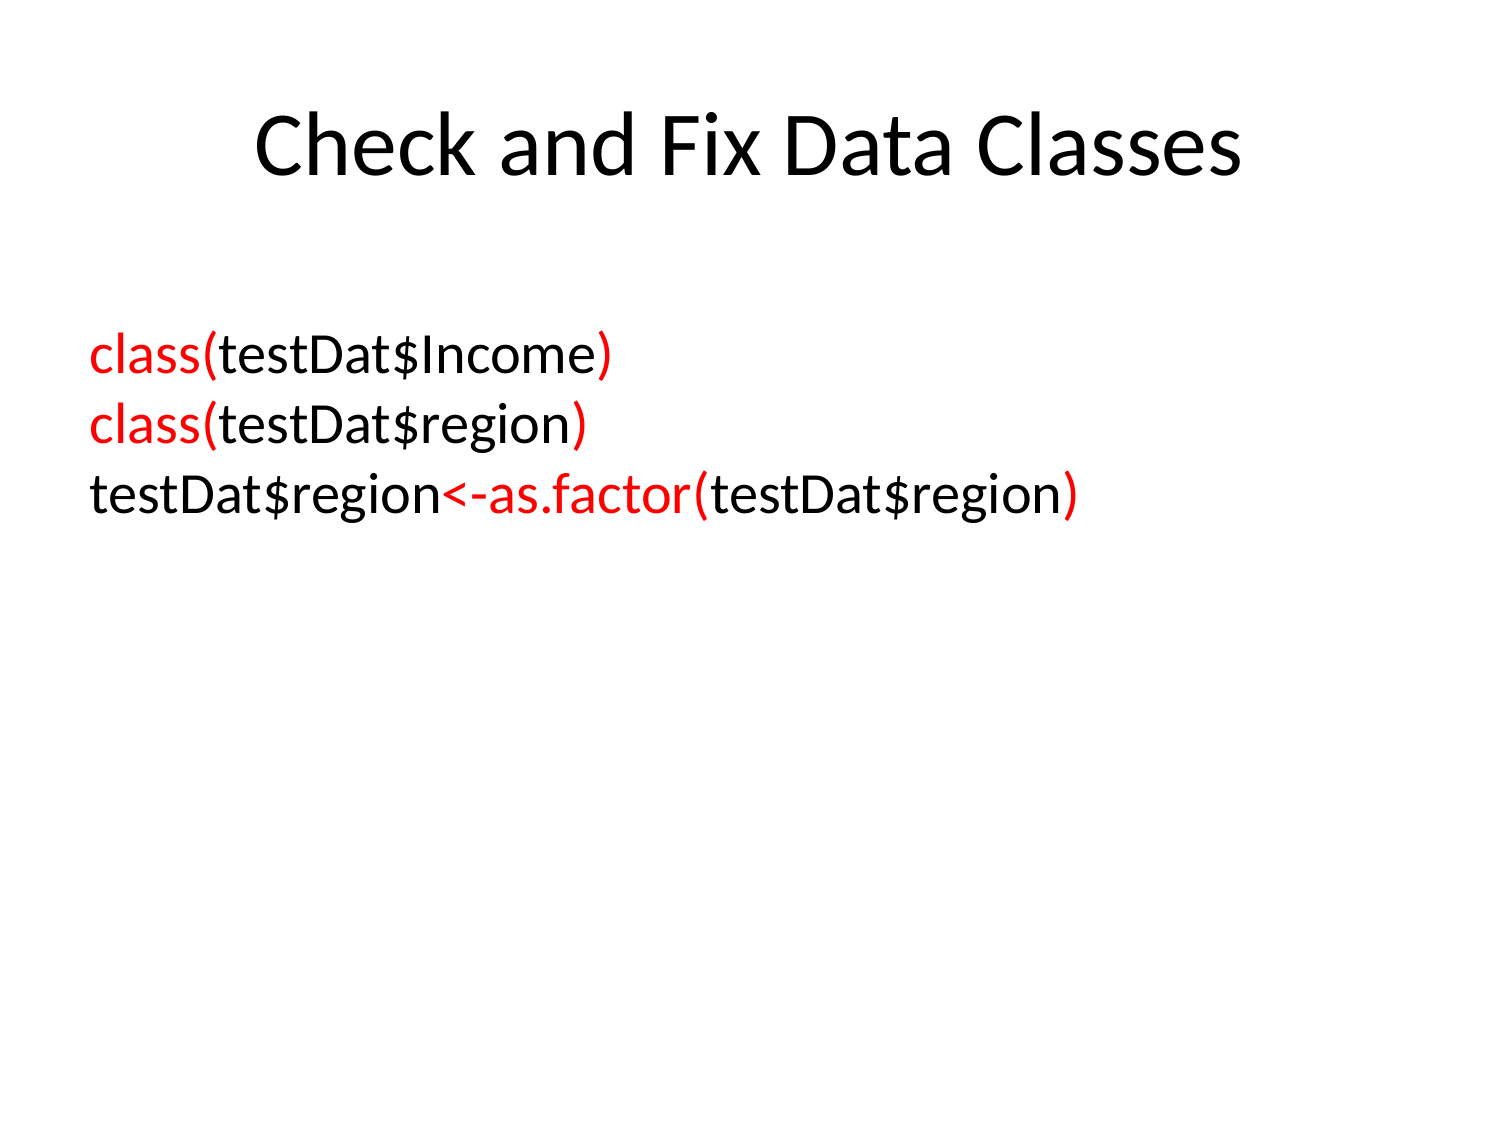

Check and Fix Data Classes

class(testDat$Income)
class(testDat$region)
testDat$region<-as.factor(testDat$region)